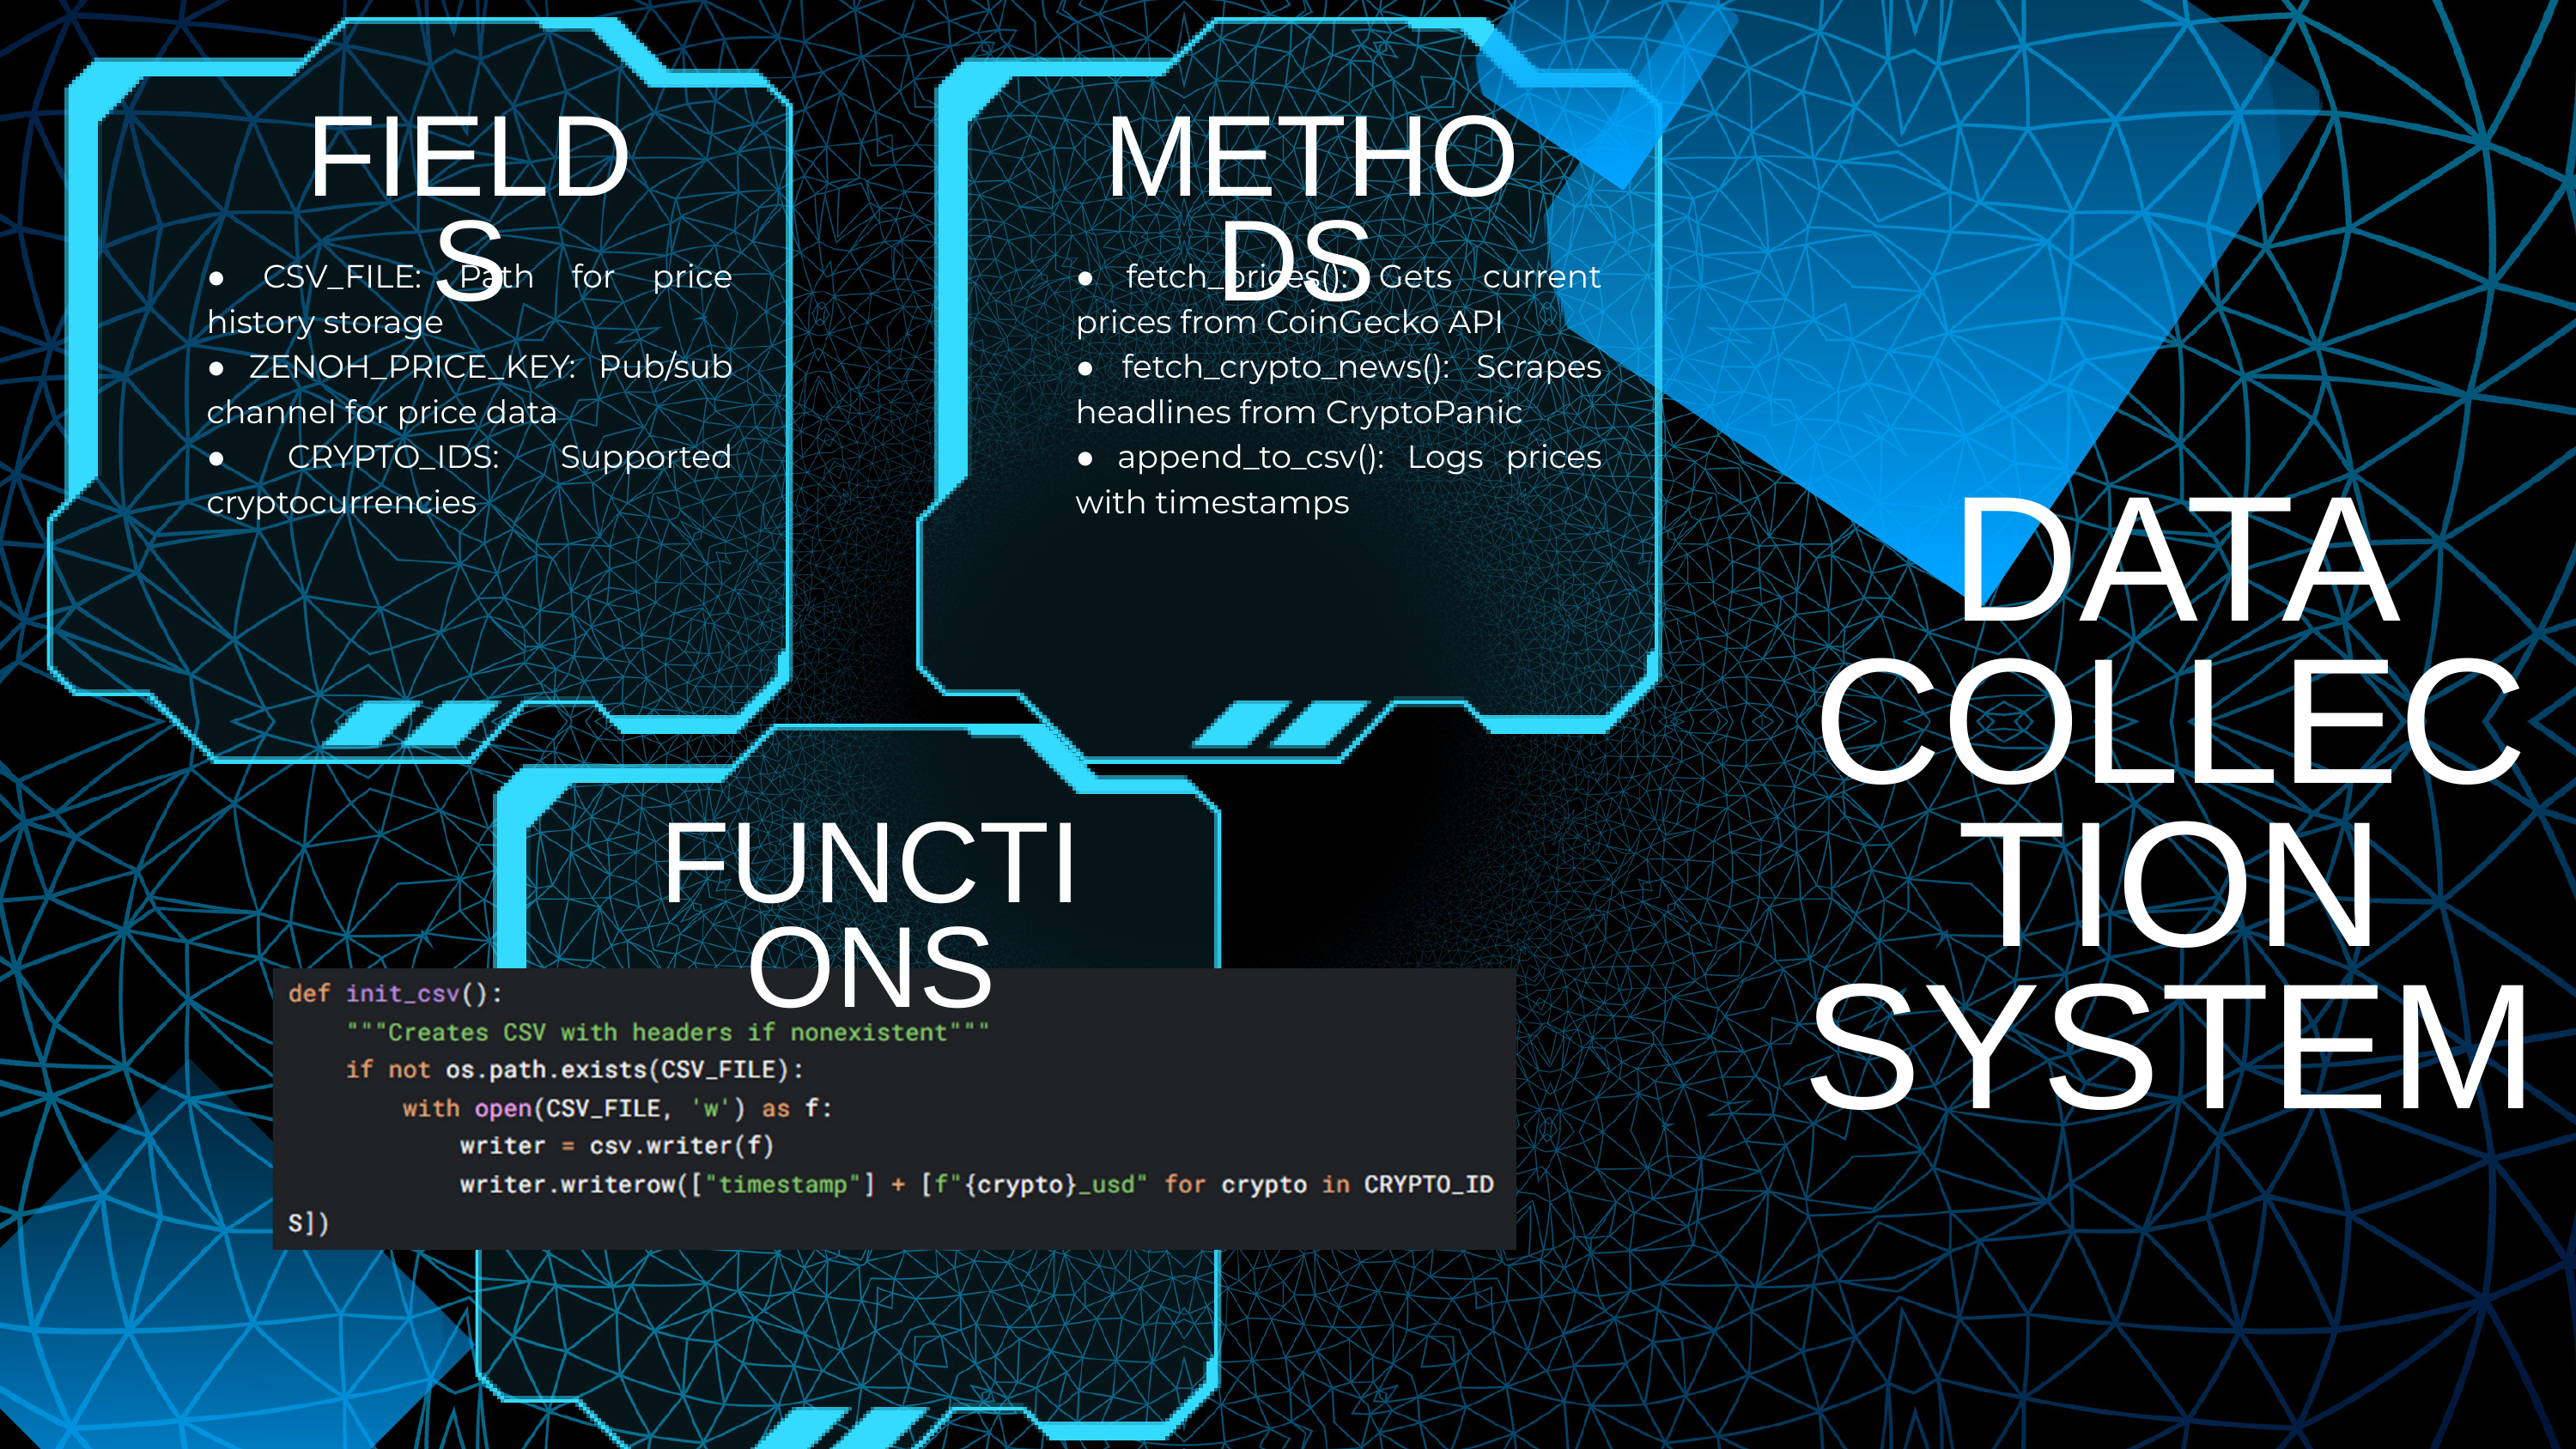

FIELDS
METHODS
● CSV_FILE: Path for price history storage
● ZENOH_PRICE_KEY: Pub/sub channel for price data
● CRYPTO_IDS: Supported cryptocurrencies
● fetch_prices(): Gets current prices from CoinGecko API
● fetch_crypto_news(): Scrapes headlines from CryptoPanic
● append_to_csv(): Logs prices with timestamps
DATA COLLECTION SYSTEM

FUNCTIONS